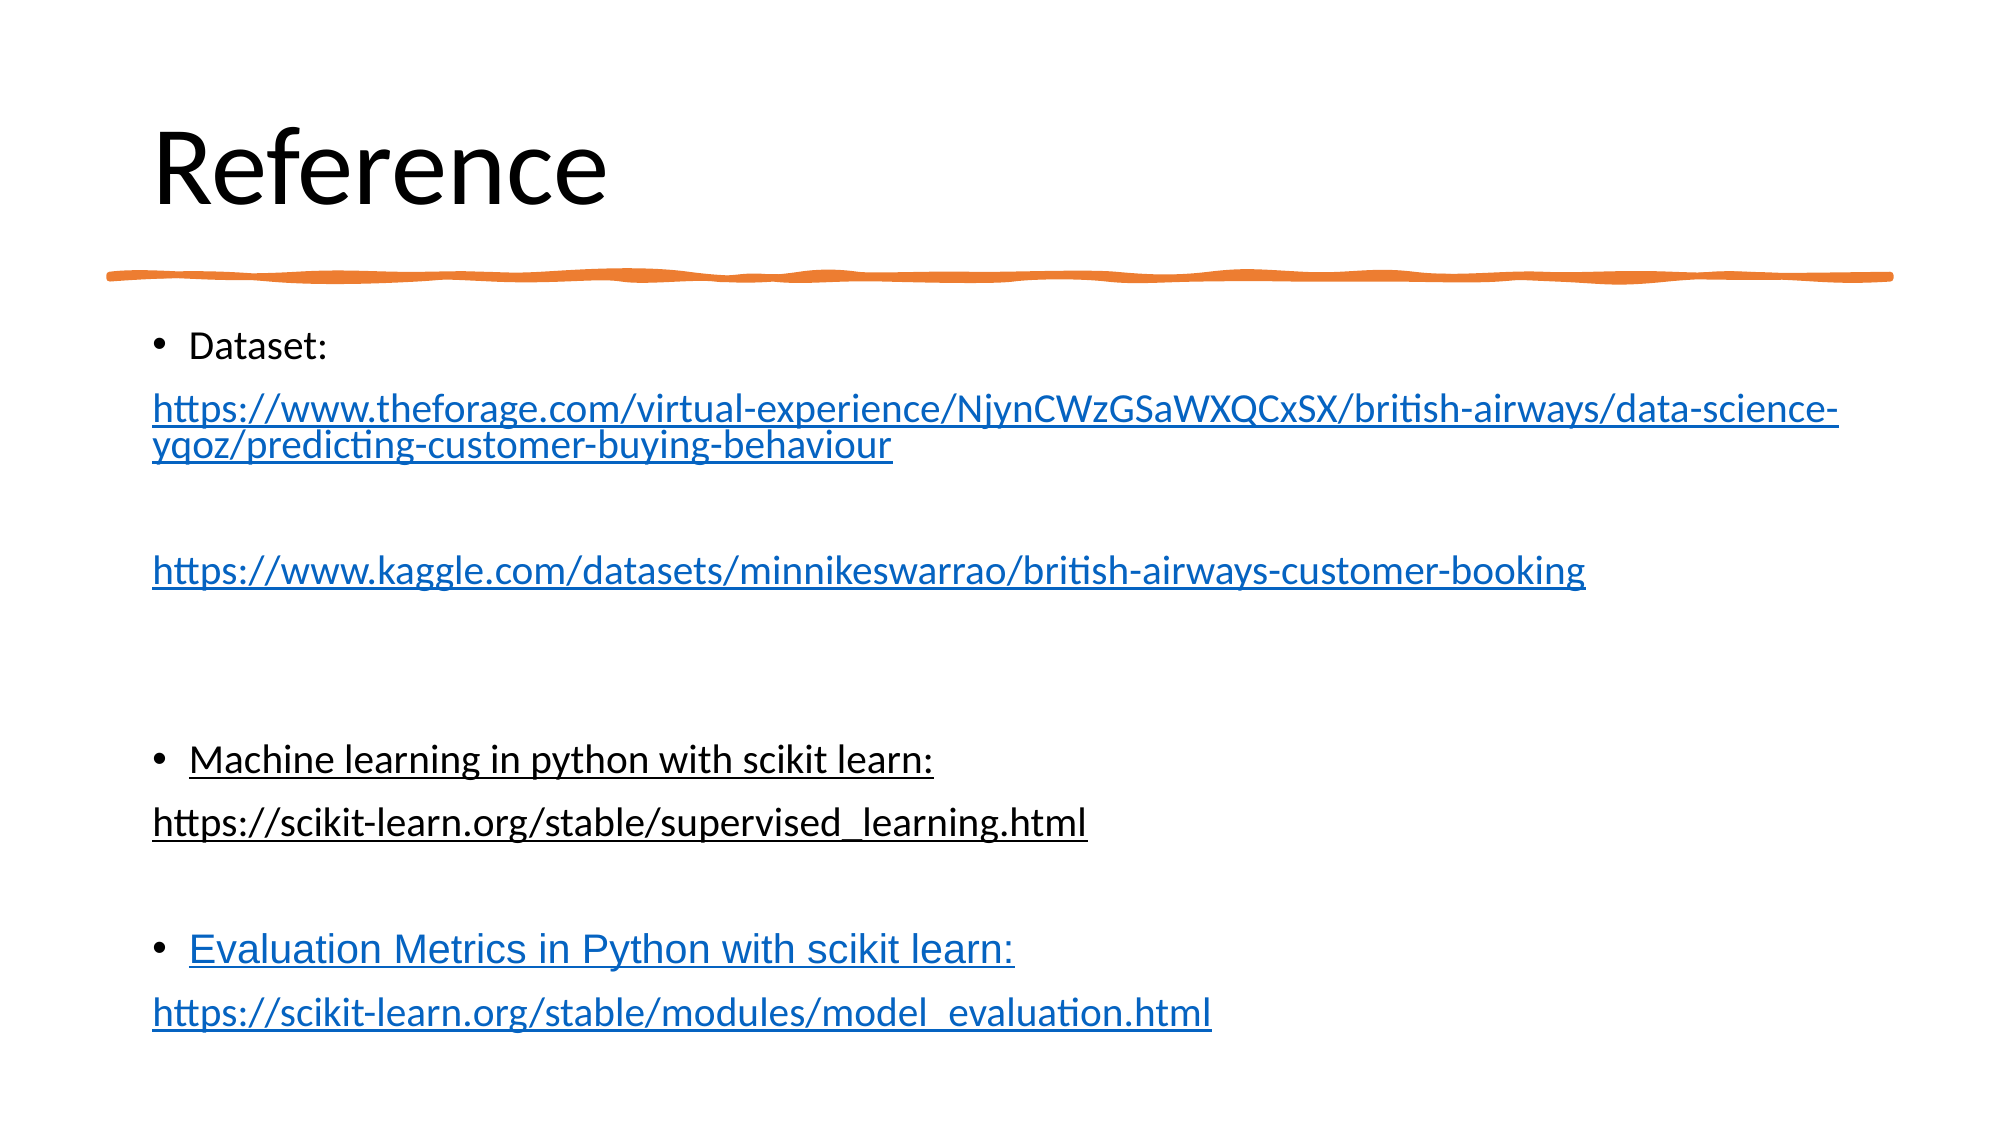

# Reference

Dataset:
https://www.theforage.com/virtual-experience/NjynCWzGSaWXQCxSX/british-airways/data-science-yqoz/predicting-customer-buying-behaviour

https://www.kaggle.com/datasets/minnikeswarrao/british-airways-customer-booking

Machine learning in python with scikit learn:
https://scikit-learn.org/stable/supervised_learning.html

Evaluation Metrics in Python with scikit learn:
https://scikit-learn.org/stable/modules/model_evaluation.html